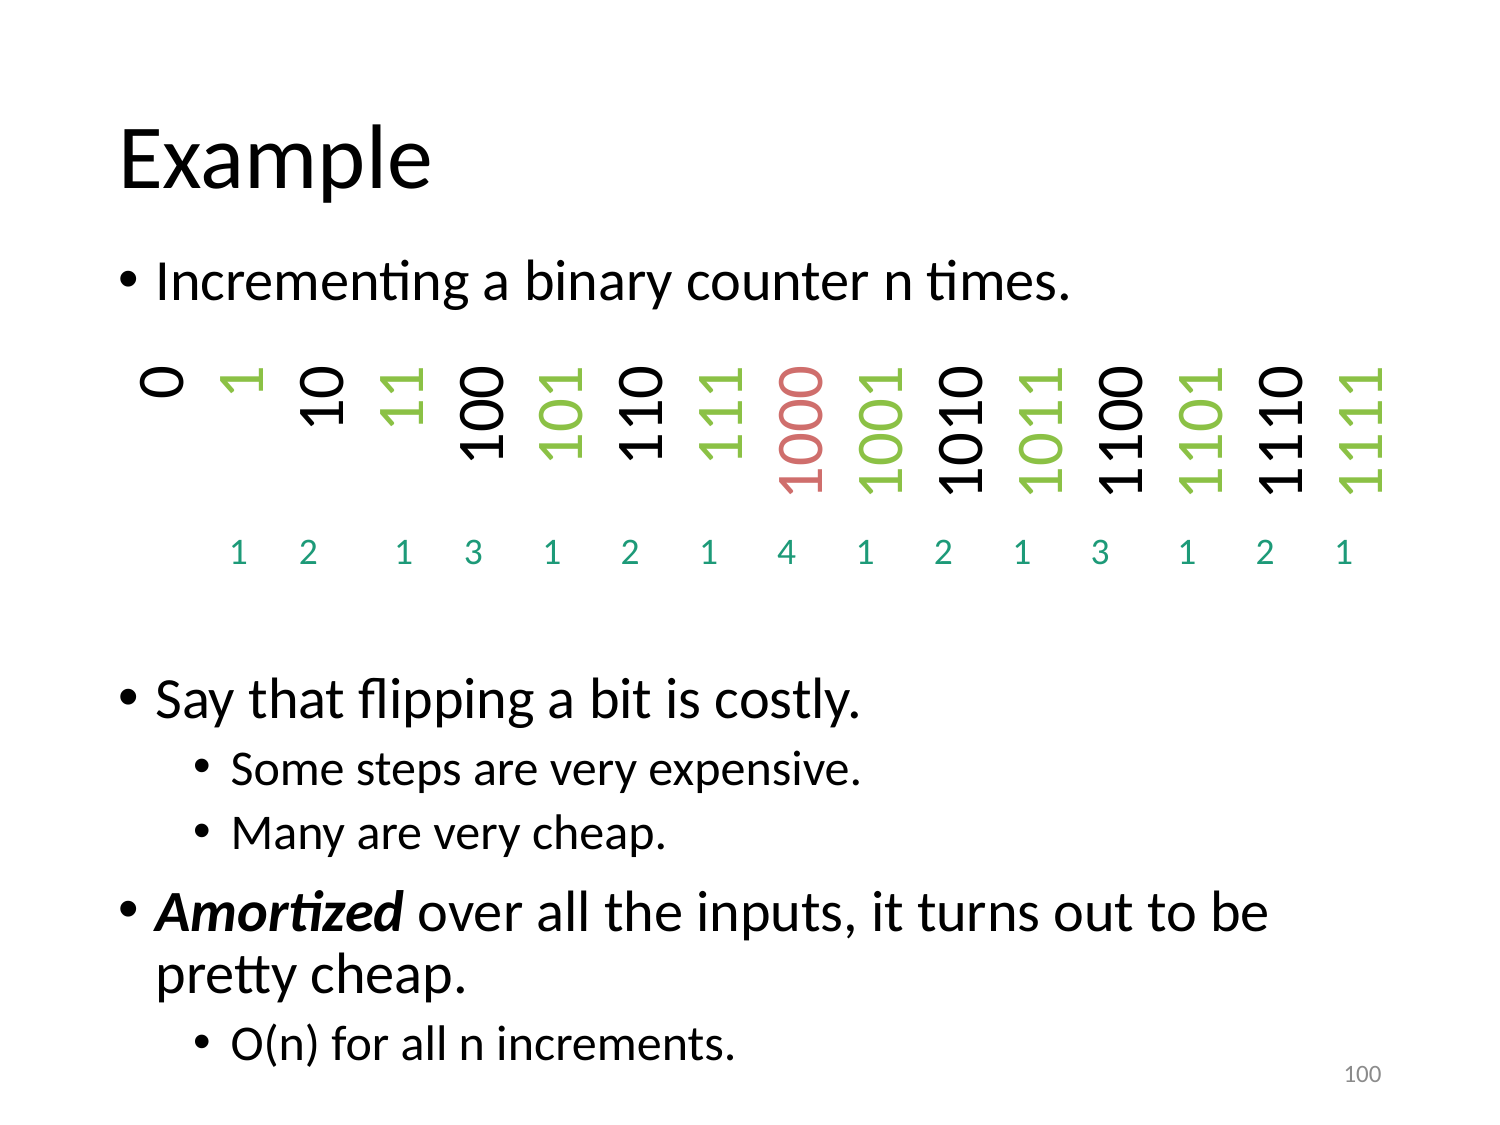

0
1
10
11
100
101
110
111
1000
1001
1010
1011
1100
1101
1110
1111

# Example
Incrementing a binary counter n times.

Say that flipping a bit is costly.
Some steps are very expensive.
Many are very cheap.
Amortized over all the inputs, it turns out to be pretty cheap.
O(n) for all n increments.

                1      2         1      3       1       2       1       4       1       2       1       3        1       2       1
100